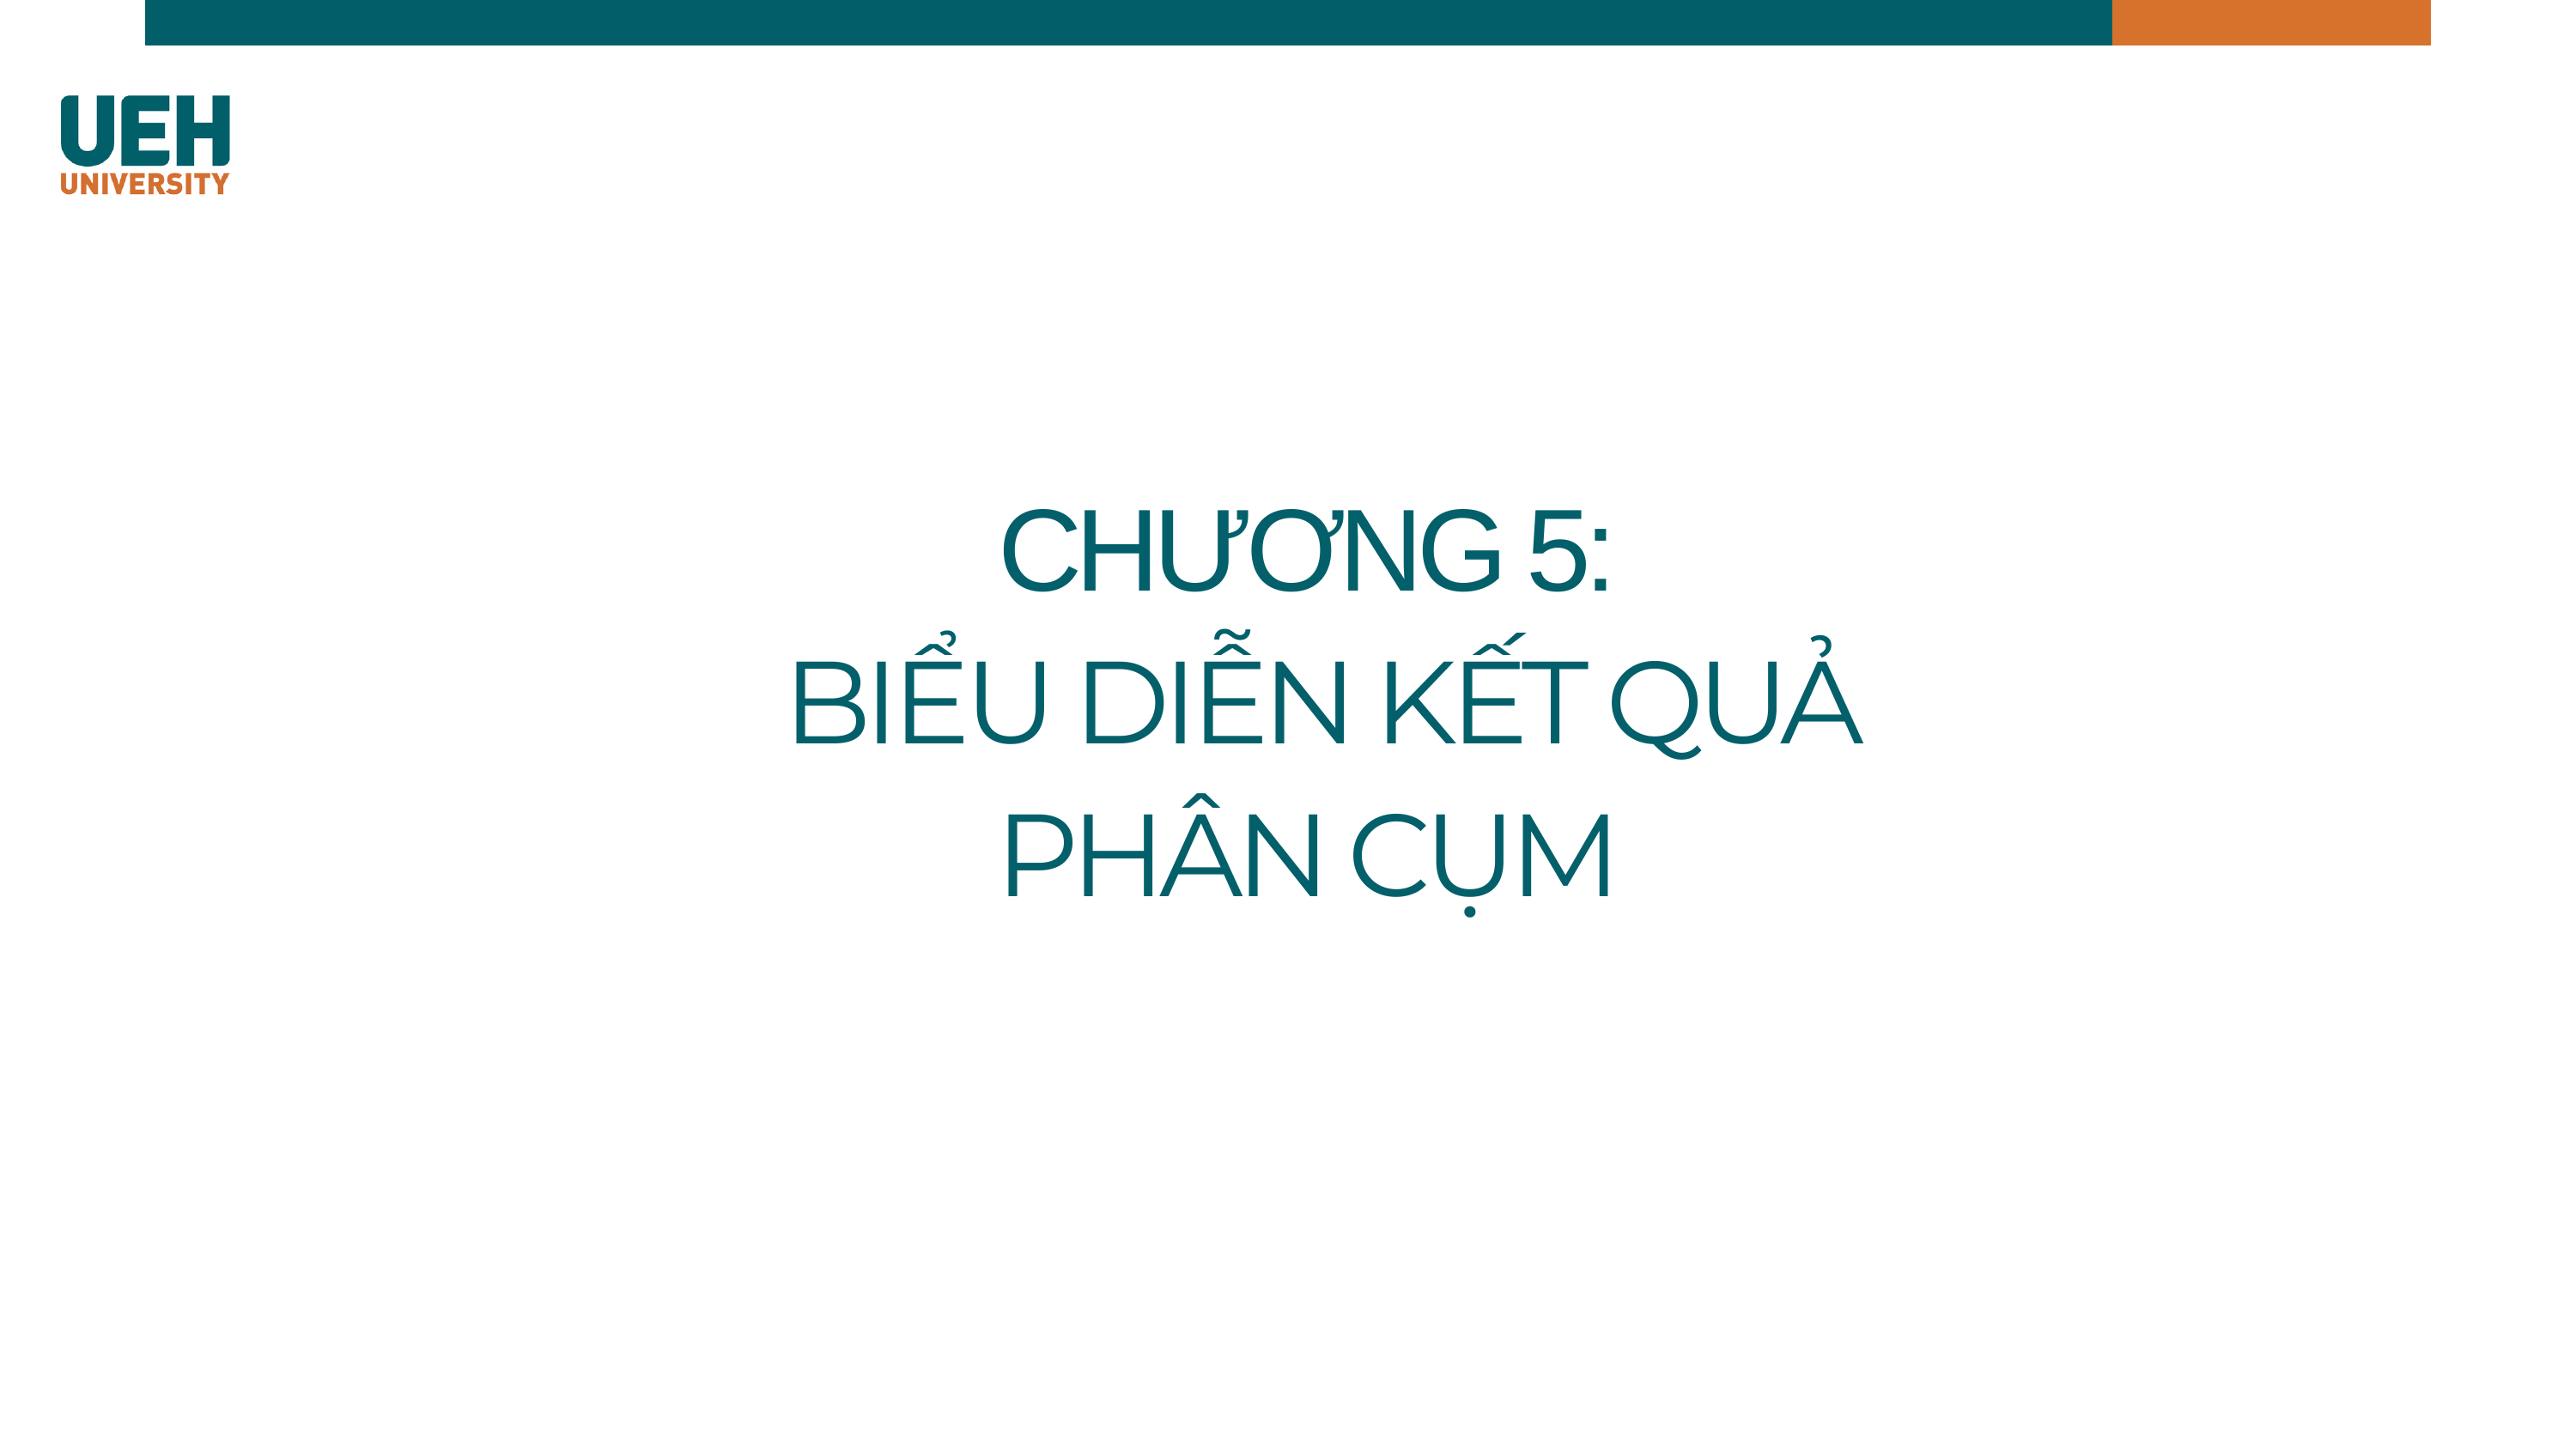

CHƯƠNG 5:
BIỂU DIỄN KẾT QUẢ PHÂN CỤM